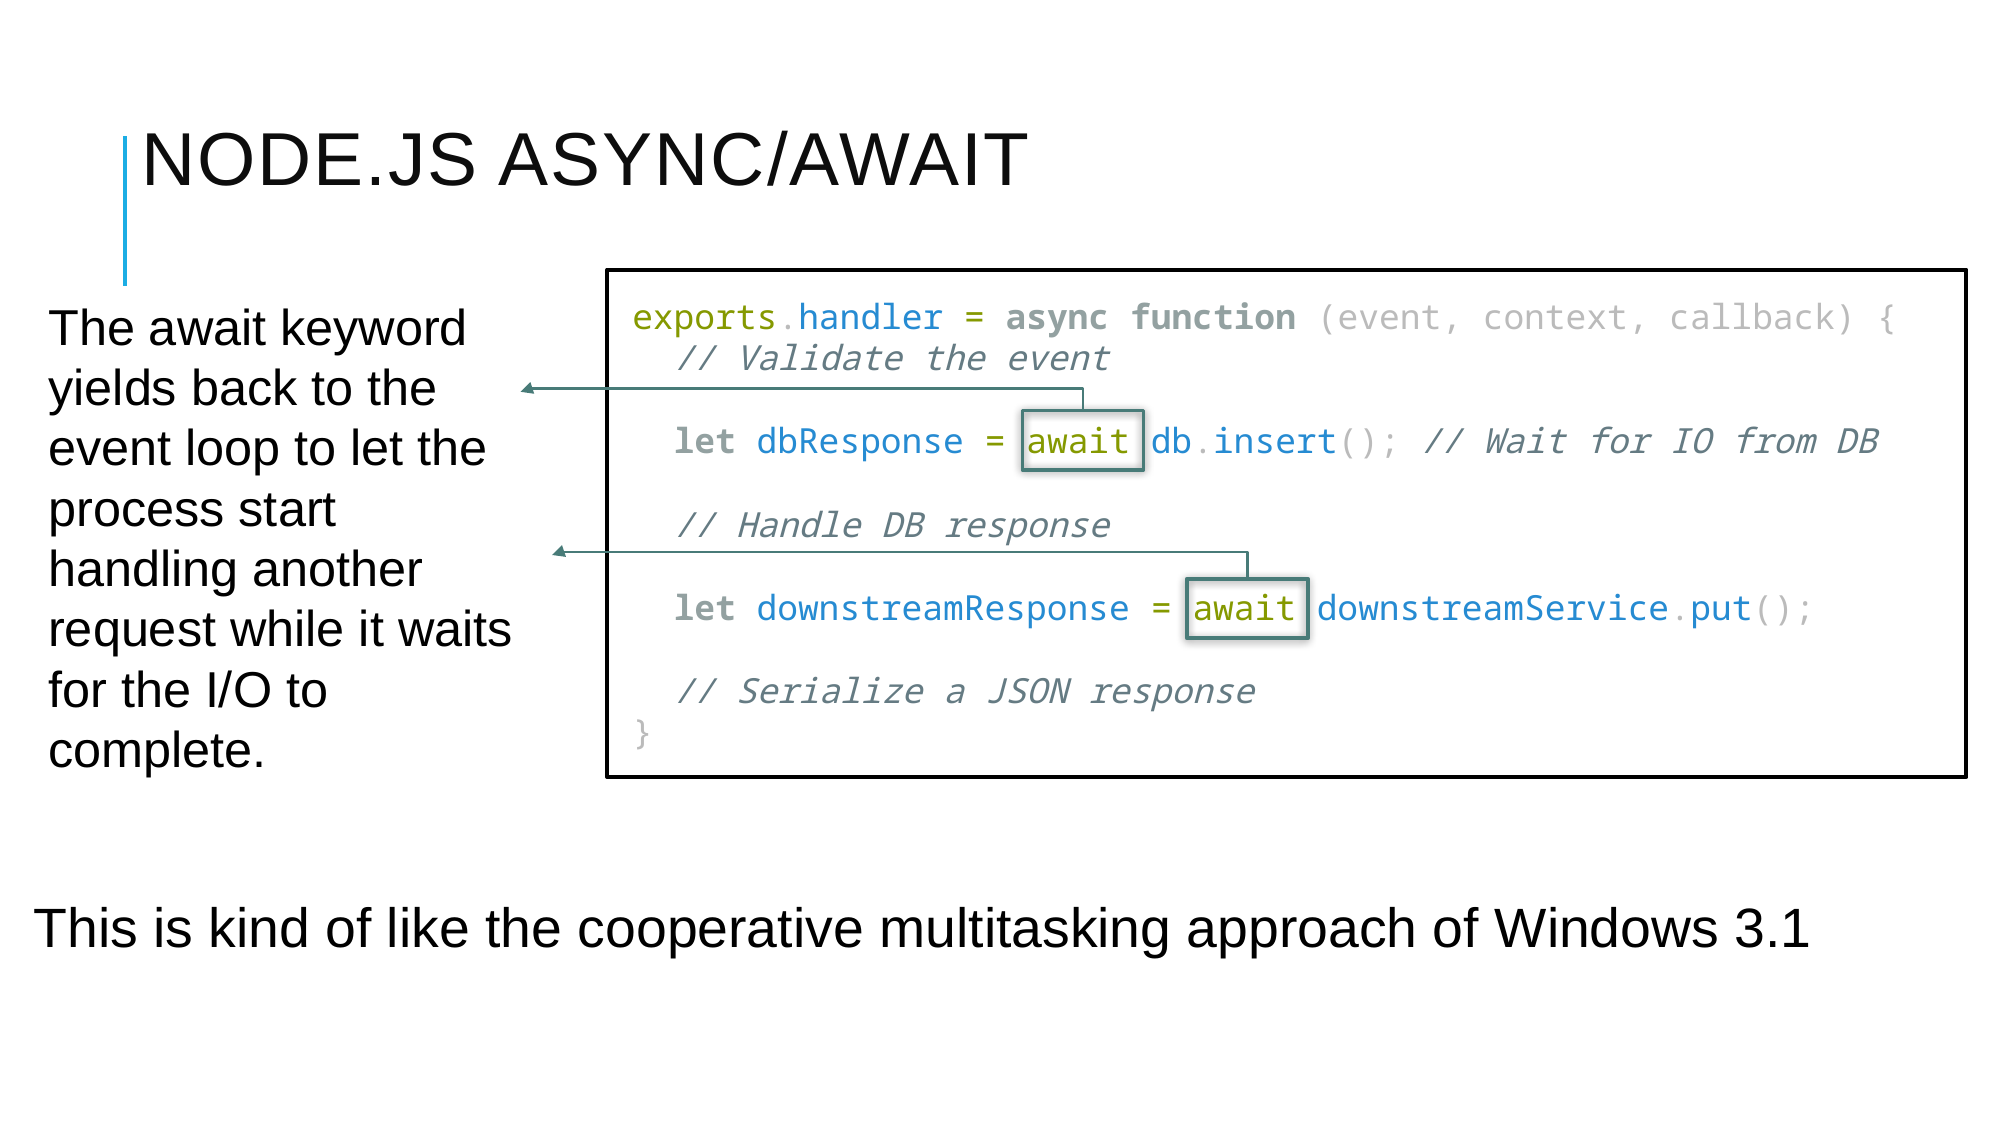

# Node.js async/await
exports.handler = async function (event, context, callback) {
  // Validate the event
  let dbResponse = await db.insert(); // Wait for IO from DB
  // Handle DB response
  let downstreamResponse = await downstreamService.put();
  // Serialize a JSON response
}
The await keyword yields back to the event loop to let the process start handling another request while it waits for the I/O to complete.

This is kind of like the cooperative multitasking approach of Windows 3.1